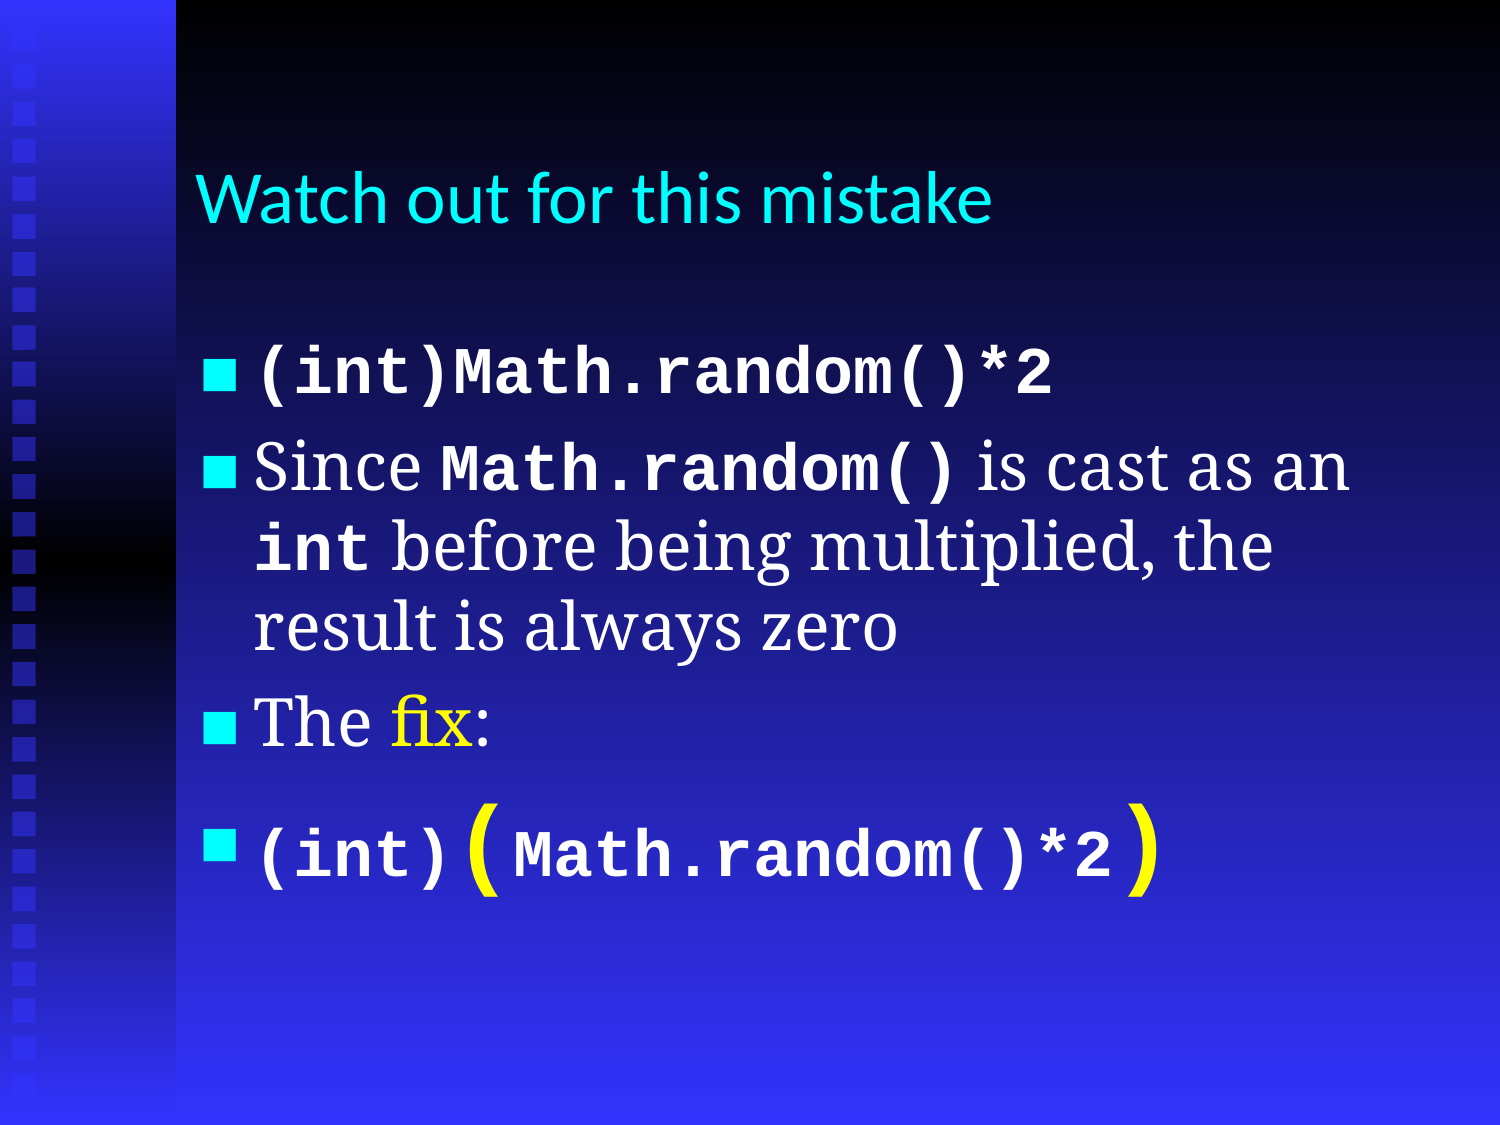

Watch out for this mistake
(int)Math.random()*2
Since Math.random() is cast as an int before being multiplied, the result is always zero
The fix:
(int)(Math.random()*2)
53